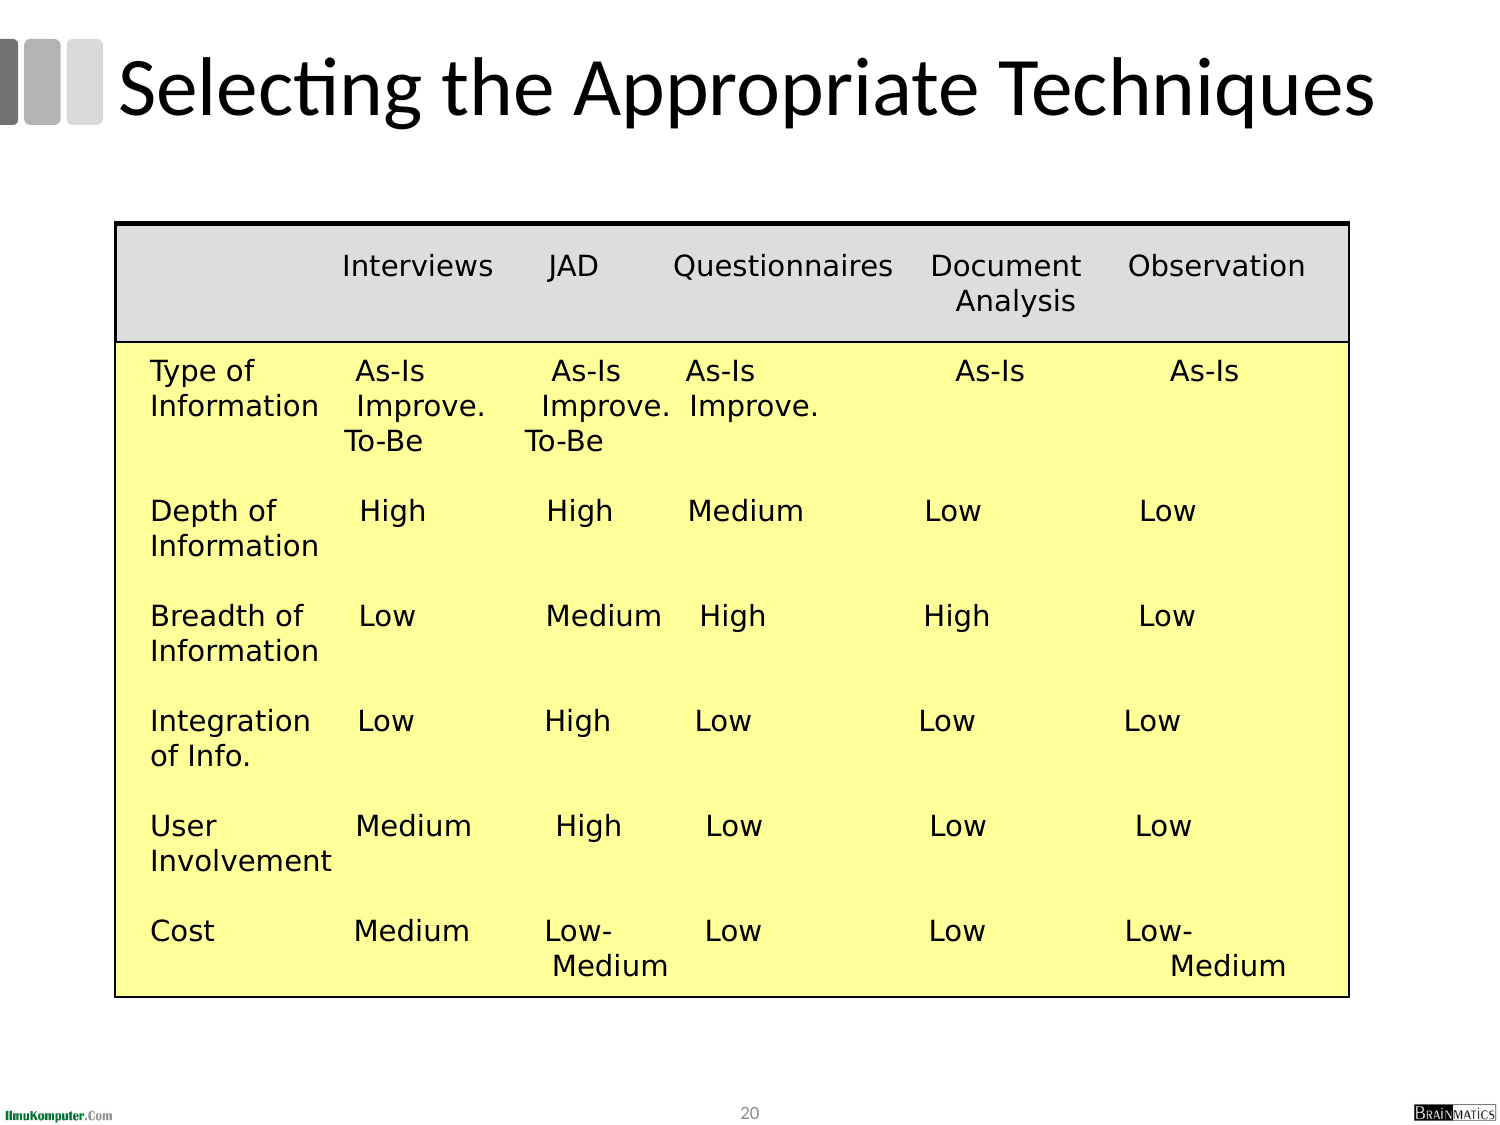

# Selecting the Appropriate Techniques

     	    Interviews      JAD        Questionnaires    Document     Observation
					      Analysis

Type of	      As-Is	           As-Is       As-Is	      As-Is	             As-Is
Information    Improve.      Improve.  Improve.
                     To-Be           To-Be

Depth of         High             High        Medium             Low                 Low
Information

Breadth of      Low              Medium    High                 High                Low
Information

Integration     Low              High         Low                  Low                Low
of Info.

User	      Medium         High         Low                  Low                Low
Involvement

Cost               Medium        Low-          Low                  Low               Low-
		           Medium			             Medium

20